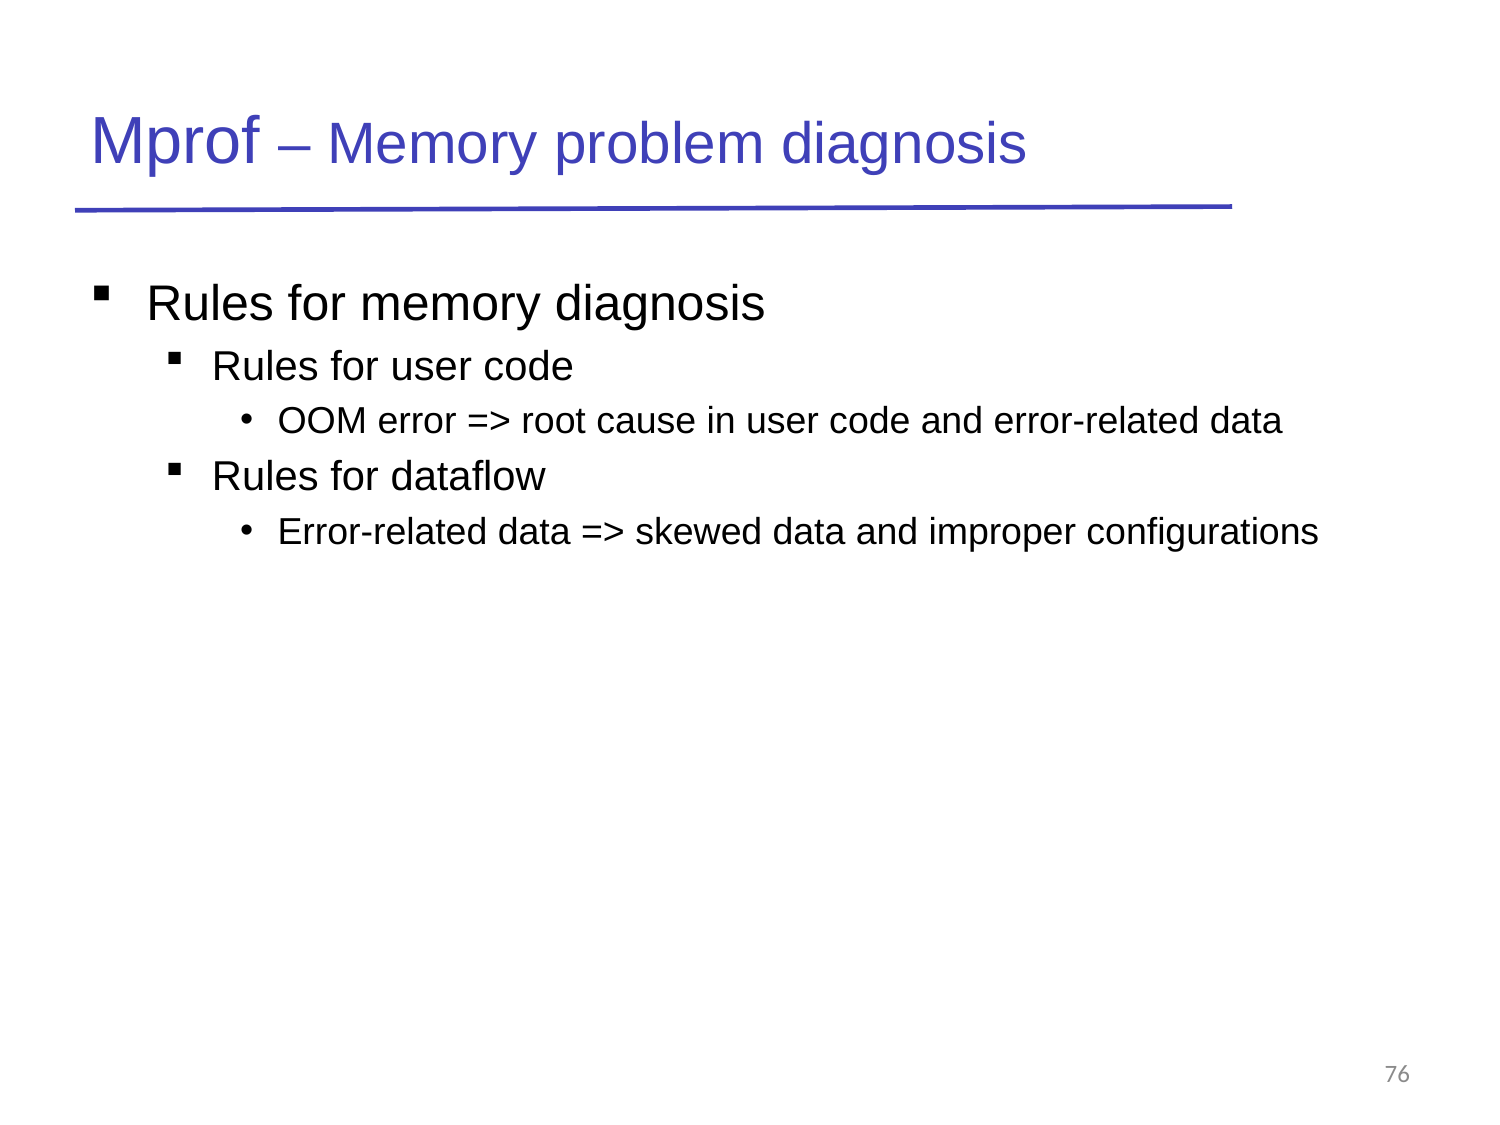

# Mprof – Memory problem diagnosis
Rules for memory diagnosis
Rules for user code
OOM error => root cause in user code and error-related data
Rules for dataflow
Error-related data => skewed data and improper configurations

76